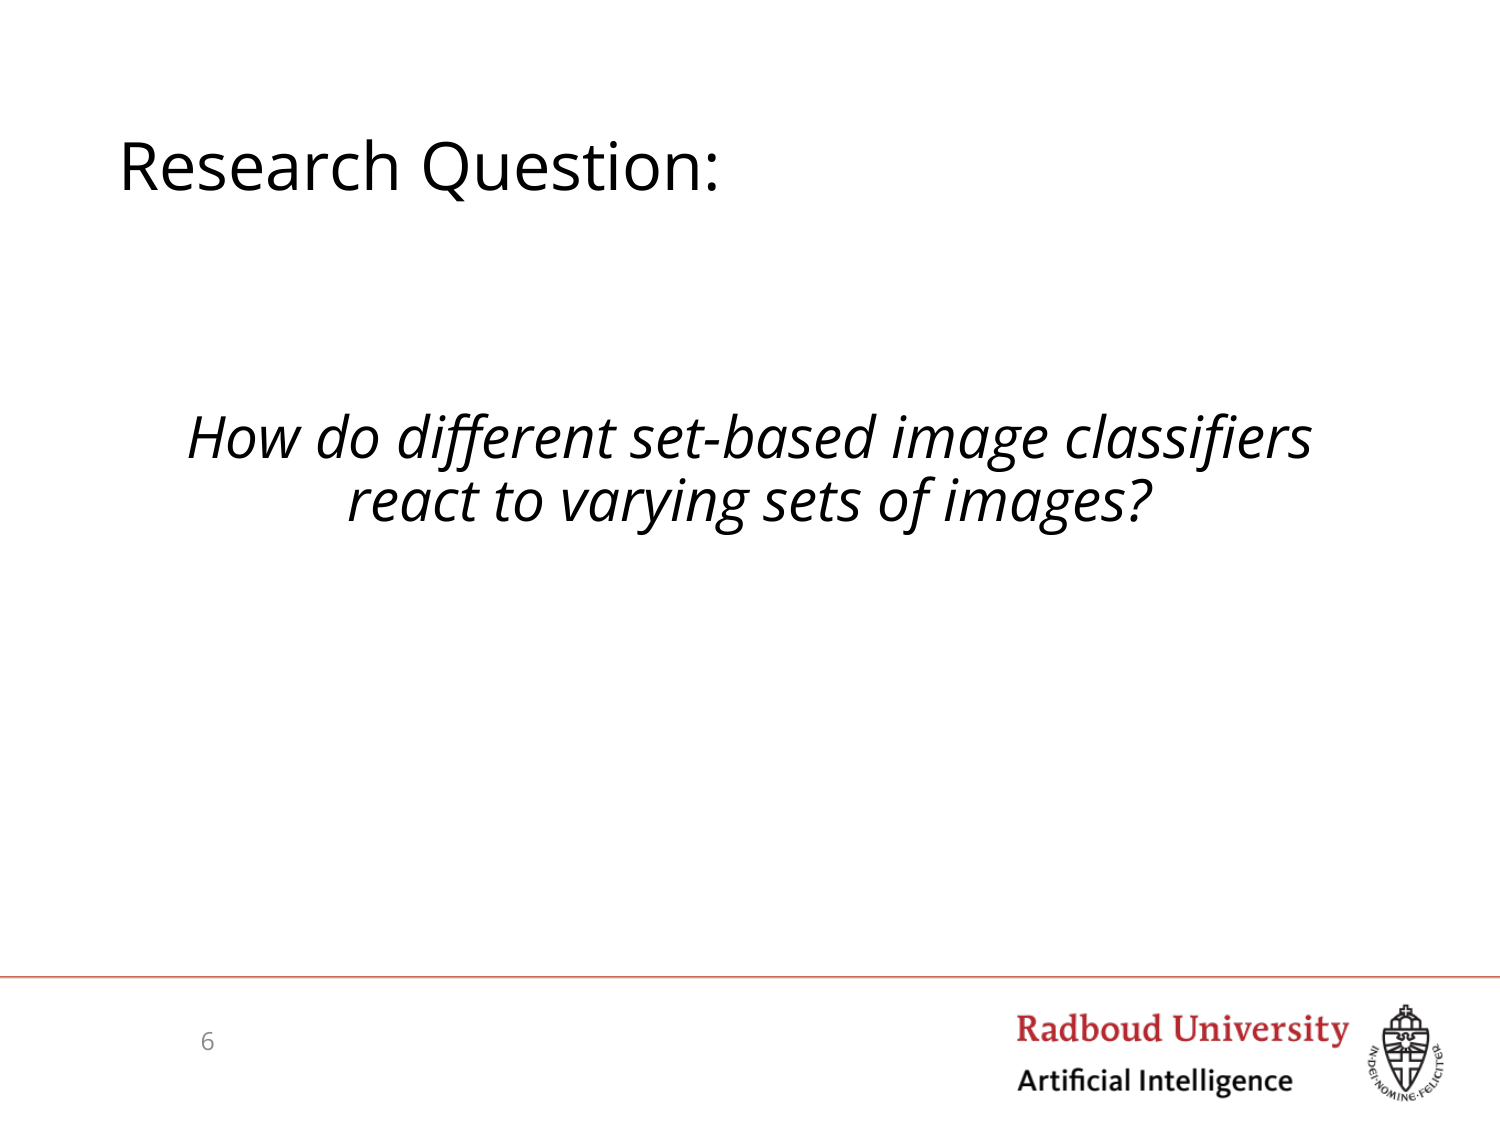

# Research Question:
How do different set-based image classifiers react to varying sets of images?
6